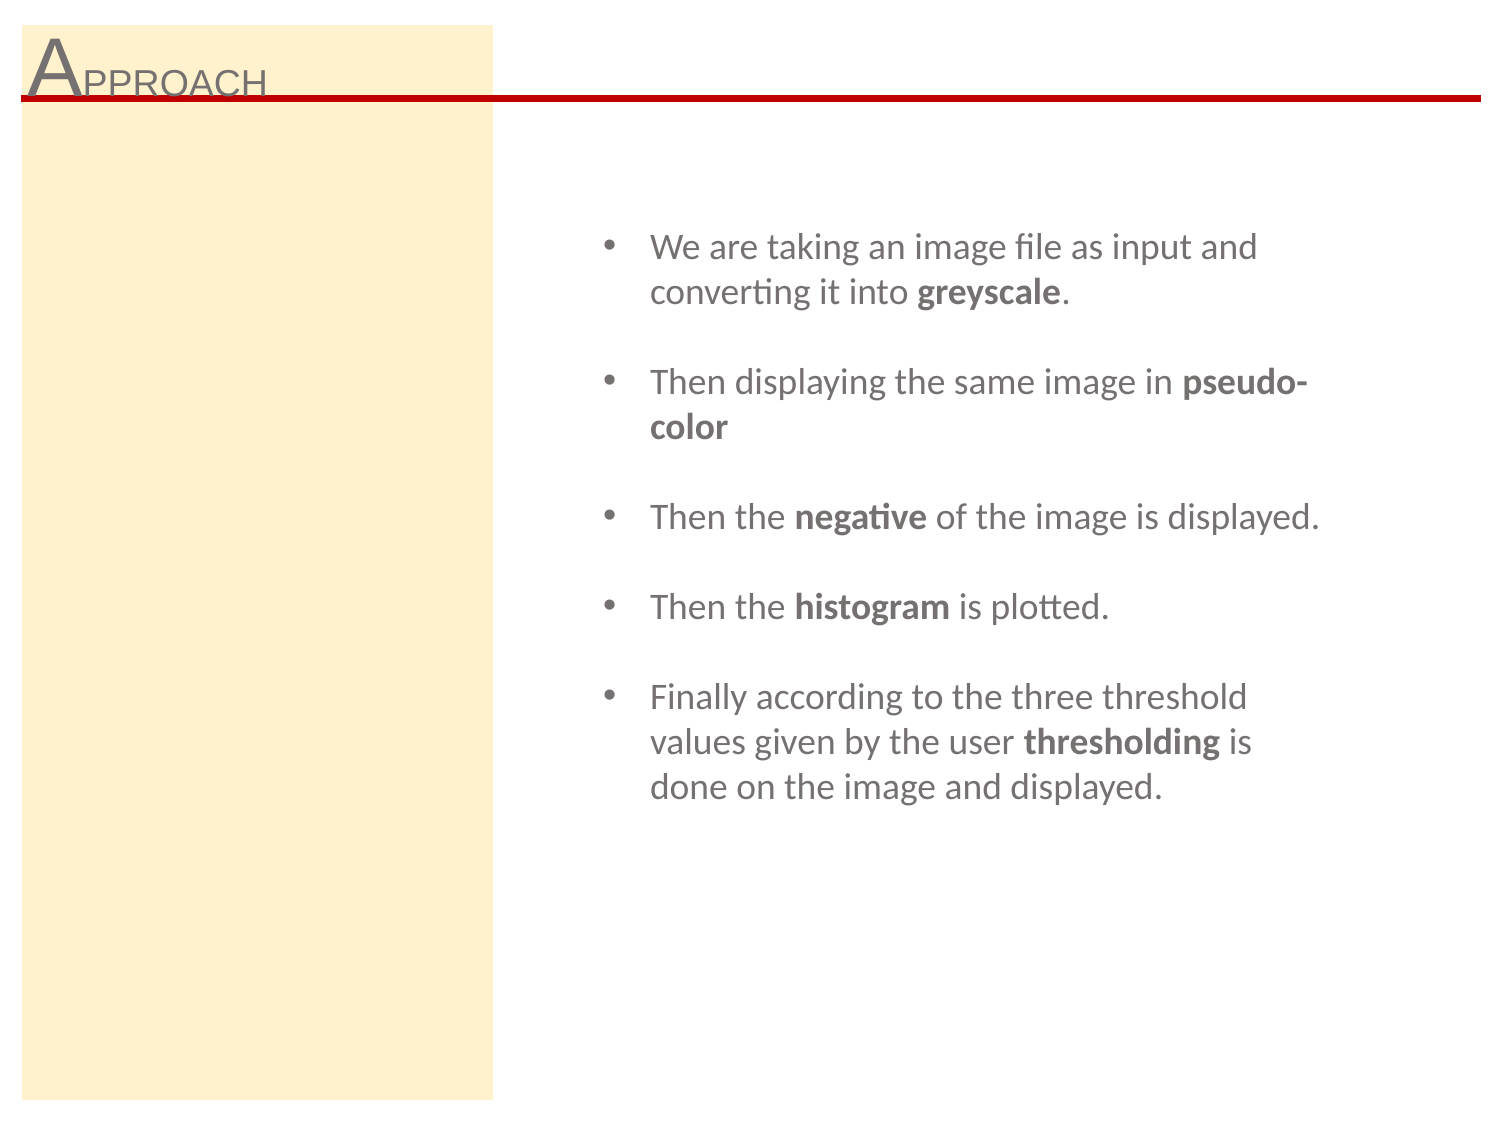

APPROACH

We are taking an image file as input and converting it into greyscale.

Then displaying the same image in pseudo-color

Then the negative of the image is displayed.

Then the histogram is plotted.

Finally according to the three threshold values given by the user thresholding is done on the image and displayed.